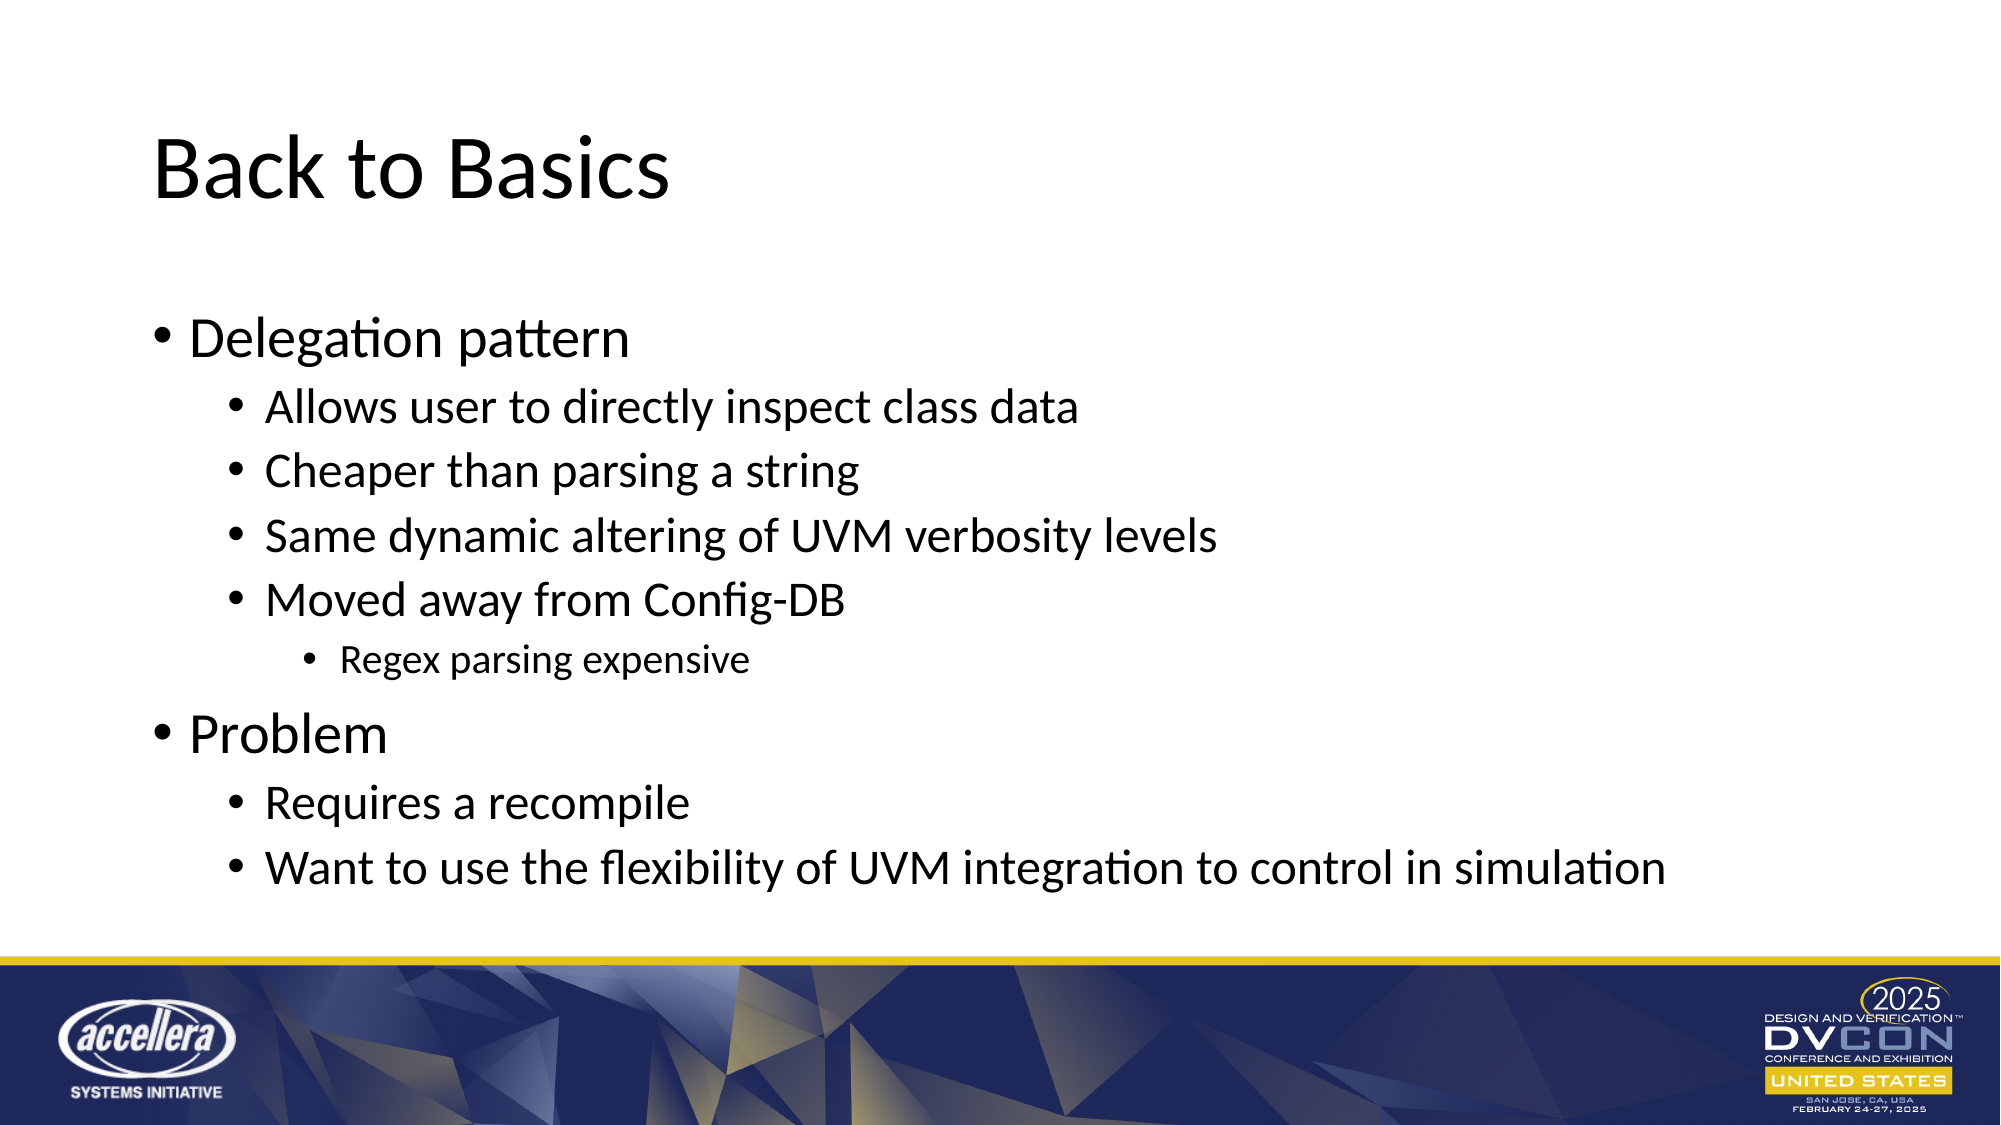

# Back to Basics
Delegation pattern
Allows user to directly inspect class data
Cheaper than parsing a string
Same dynamic altering of UVM verbosity levels
Moved away from Config-DB
Regex parsing expensive
Problem
Requires a recompile
Want to use the flexibility of UVM integration to control in simulation